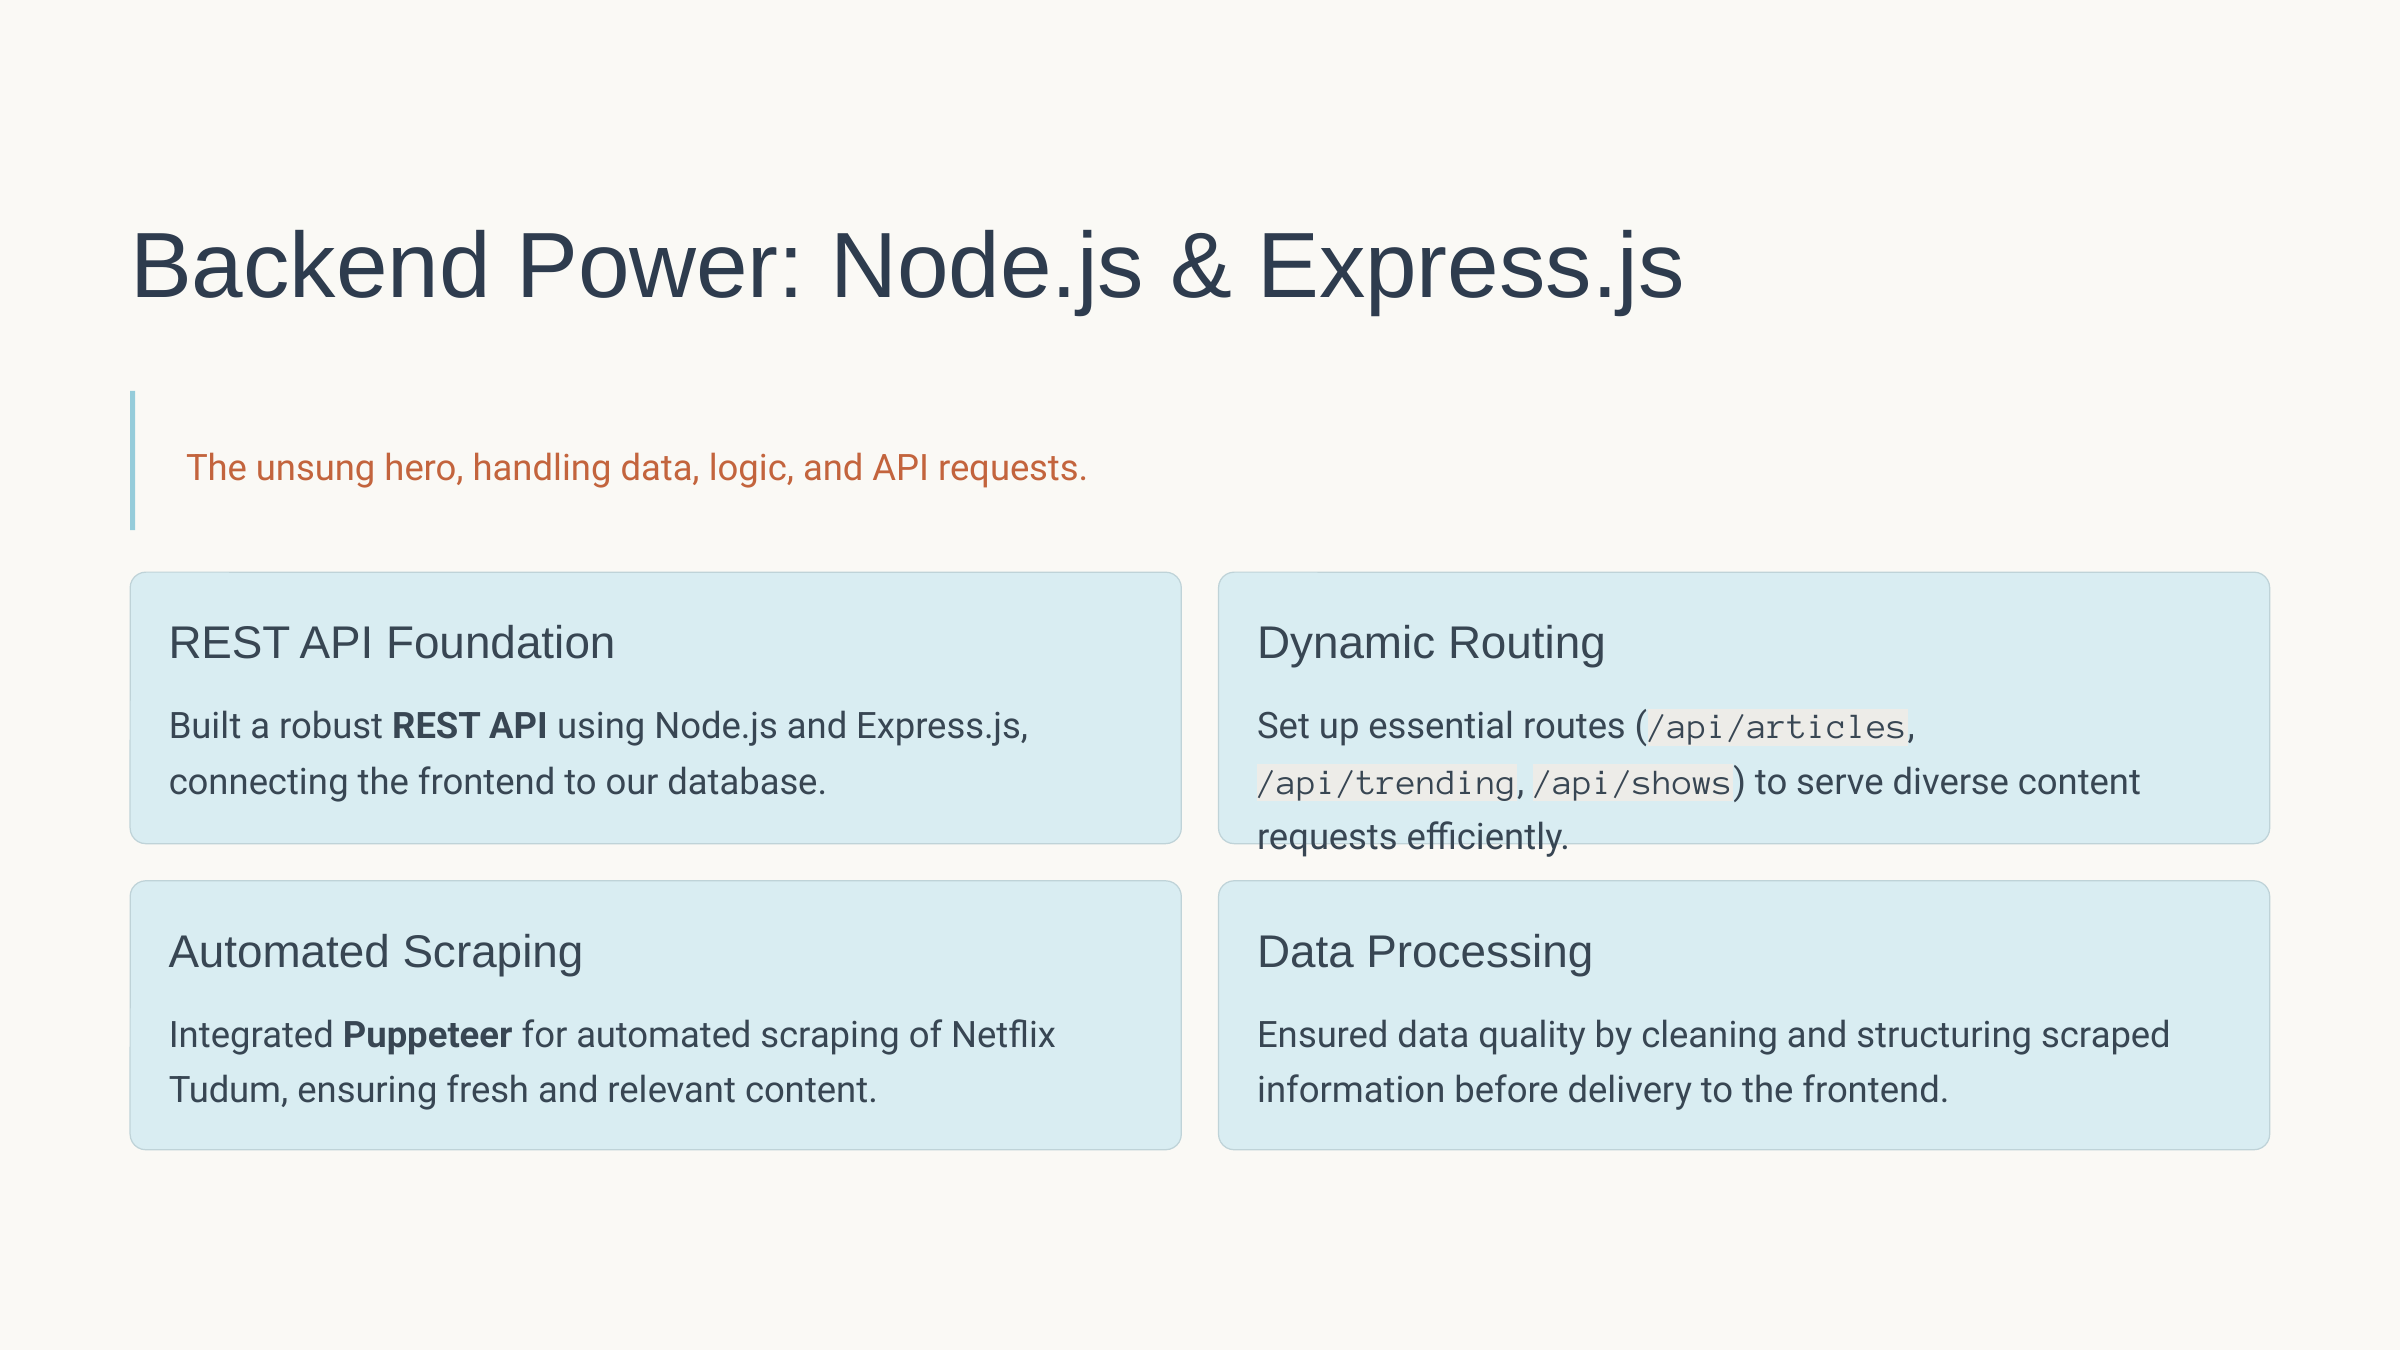

Backend Power: Node.js & Express.js

The unsung hero, handling data, logic, and API requests.

REST API Foundation
Dynamic Routing
Built a robust REST API using Node.js and Express.js, connecting the frontend to our database.
Set up essential routes (/api/articles, /api/trending, /api/shows) to serve diverse content requests efficiently.

Automated Scraping
Data Processing
Integrated Puppeteer for automated scraping of Netflix Tudum, ensuring fresh and relevant content.
Ensured data quality by cleaning and structuring scraped information before delivery to the frontend.